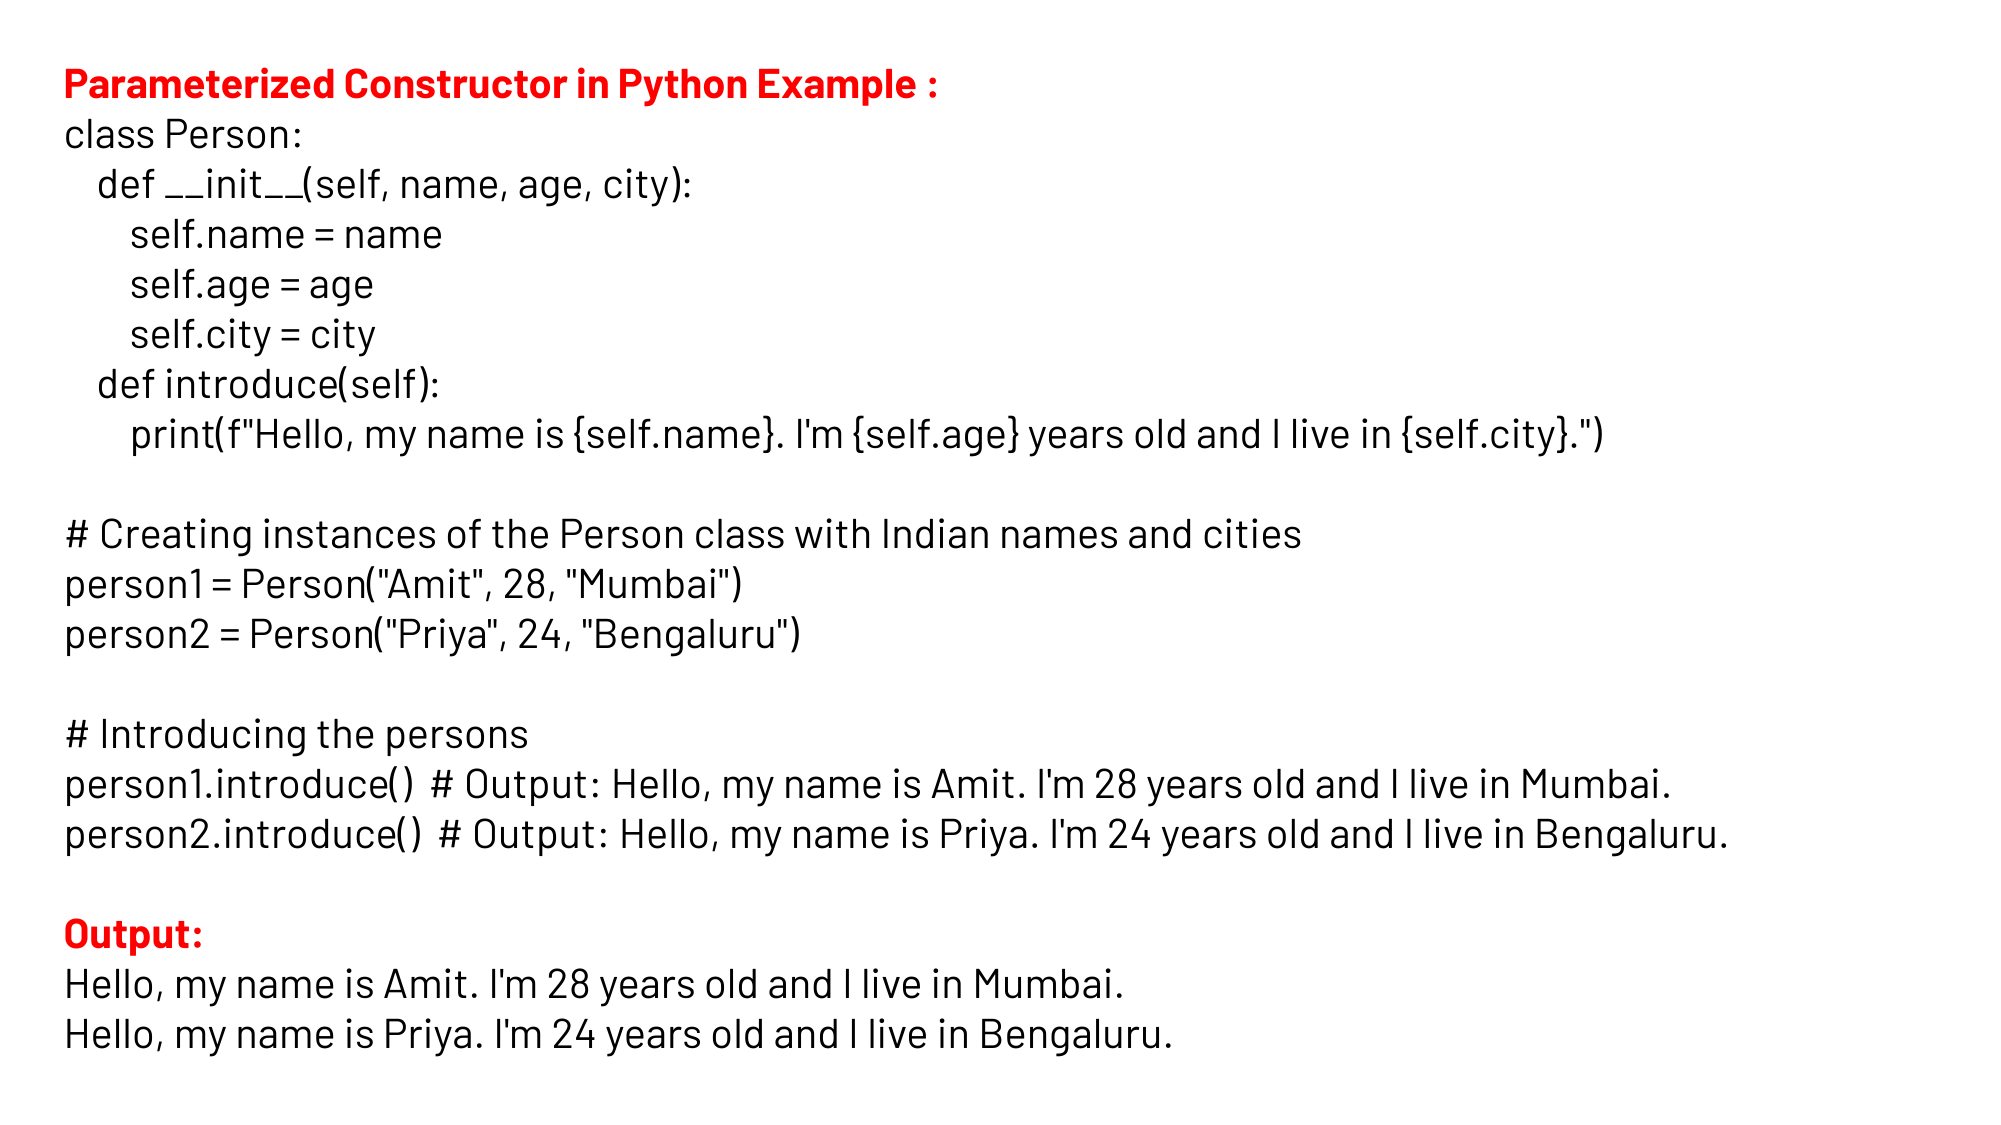

Parameterized Constructor in Python Example :
class Person:
    def __init__(self, name, age, city):
        self.name = name
        self.age = age
        self.city = city
    def introduce(self):
        print(f"Hello, my name is {self.name}. I'm {self.age} years old and I live in {self.city}.")

# Creating instances of the Person class with Indian names and cities
person1 = Person("Amit", 28, "Mumbai")
person2 = Person("Priya", 24, "Bengaluru")

# Introducing the persons
person1.introduce()  # Output: Hello, my name is Amit. I'm 28 years old and I live in Mumbai.
person2.introduce()  # Output: Hello, my name is Priya. I'm 24 years old and I live in Bengaluru.

Output:
Hello, my name is Amit. I'm 28 years old and I live in Mumbai.
Hello, my name is Priya. I'm 24 years old and I live in Bengaluru.